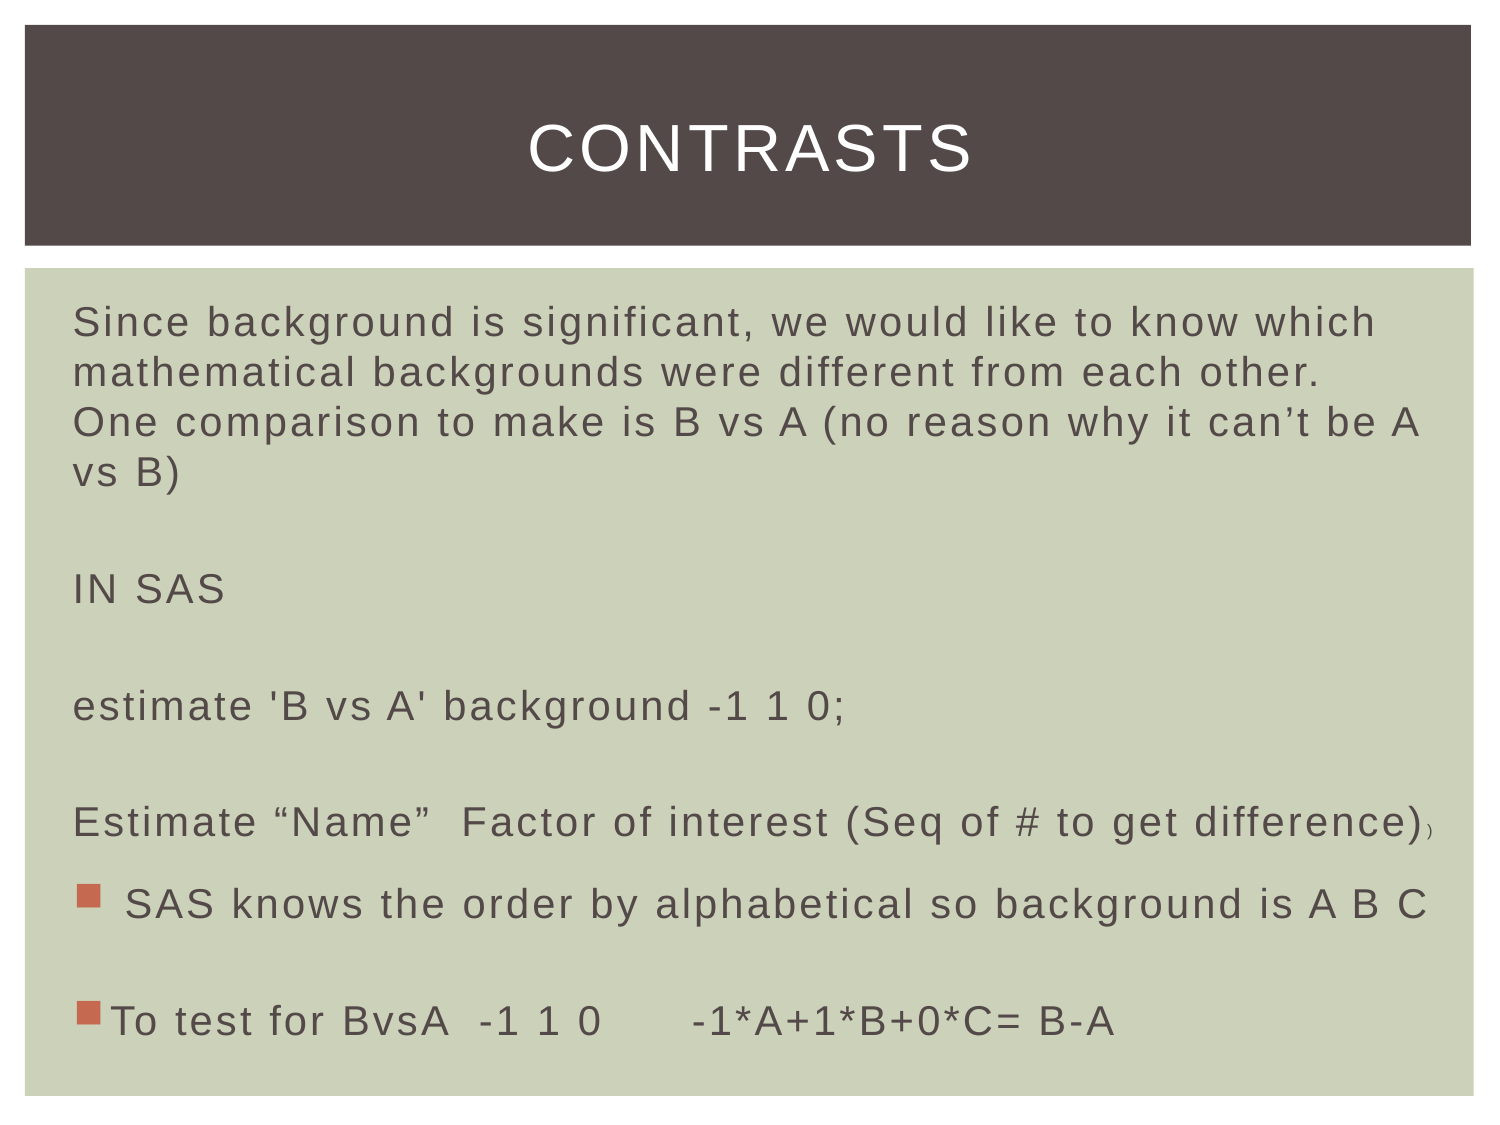

# Contrasts
Since background is significant, we would like to know which mathematical backgrounds were different from each other.  One comparison to make is B vs A (no reason why it can’t be A vs B)

IN SAS

estimate 'B vs A' background -1 1 0;

Estimate “Name”  Factor of interest (Seq of # to get difference))

 SAS knows the order by alphabetical so background is A B C

To test for BvsA  -1 1 0      -1*A+1*B+0*C= B-A